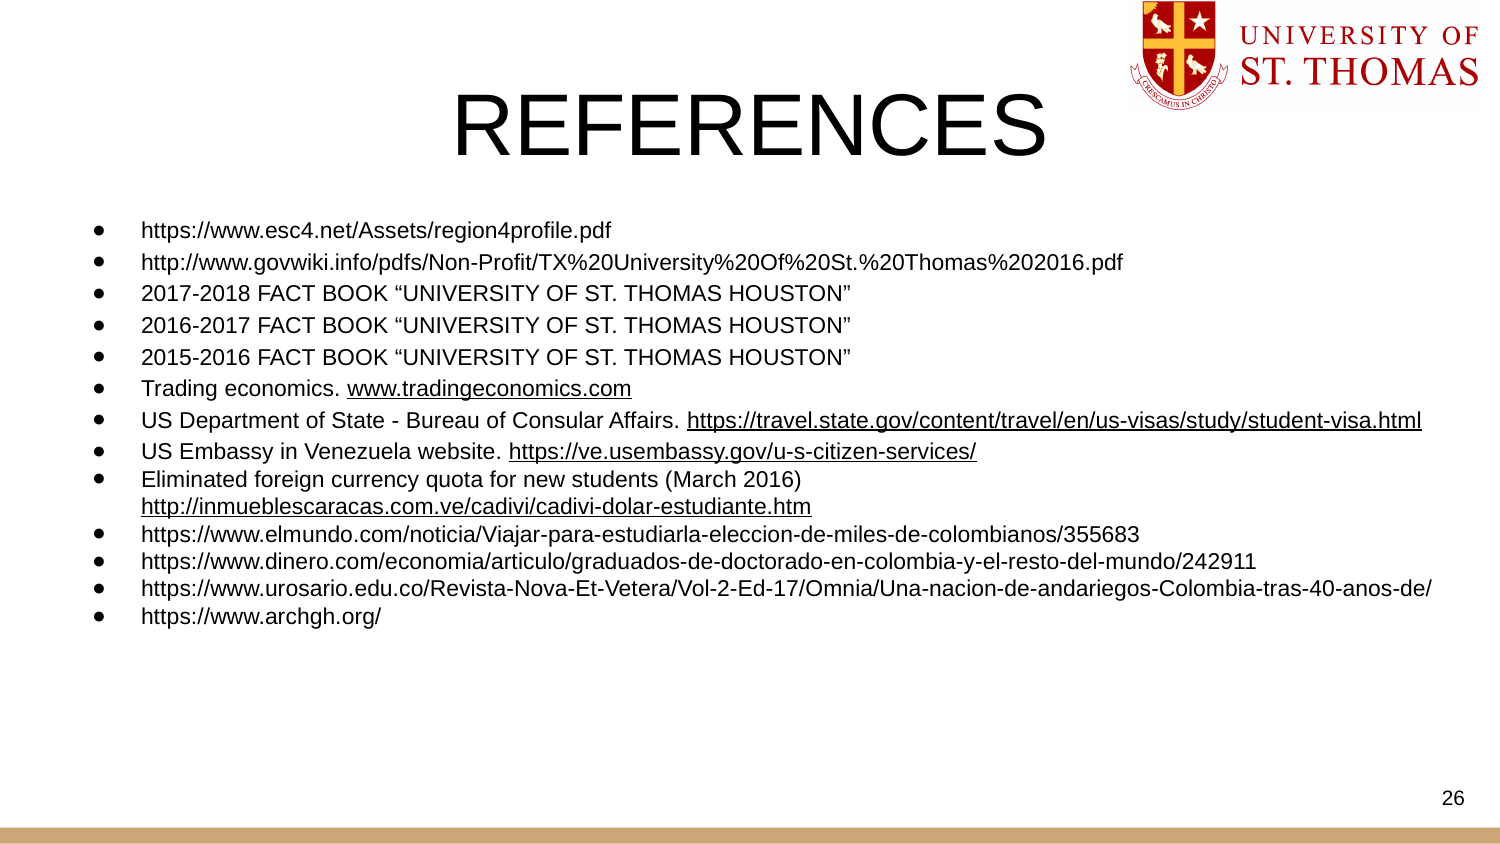

# REFERENCES
https://www.esc4.net/Assets/region4profile.pdf
http://www.govwiki.info/pdfs/Non-Profit/TX%20University%20Of%20St.%20Thomas%202016.pdf
2017-2018 FACT BOOK “UNIVERSITY OF ST. THOMAS HOUSTON”
2016-2017 FACT BOOK “UNIVERSITY OF ST. THOMAS HOUSTON”
2015-2016 FACT BOOK “UNIVERSITY OF ST. THOMAS HOUSTON”
Trading economics. www.tradingeconomics.com
US Department of State - Bureau of Consular Affairs. https://travel.state.gov/content/travel/en/us-visas/study/student-visa.html
US Embassy in Venezuela website. https://ve.usembassy.gov/u-s-citizen-services/
Eliminated foreign currency quota for new students (March 2016) http://inmueblescaracas.com.ve/cadivi/cadivi-dolar-estudiante.htm
https://www.elmundo.com/noticia/Viajar-para-estudiarla-eleccion-de-miles-de-colombianos/355683
https://www.dinero.com/economia/articulo/graduados-de-doctorado-en-colombia-y-el-resto-del-mundo/242911
https://www.urosario.edu.co/Revista-Nova-Et-Vetera/Vol-2-Ed-17/Omnia/Una-nacion-de-andariegos-Colombia-tras-40-anos-de/
https://www.archgh.org/

26